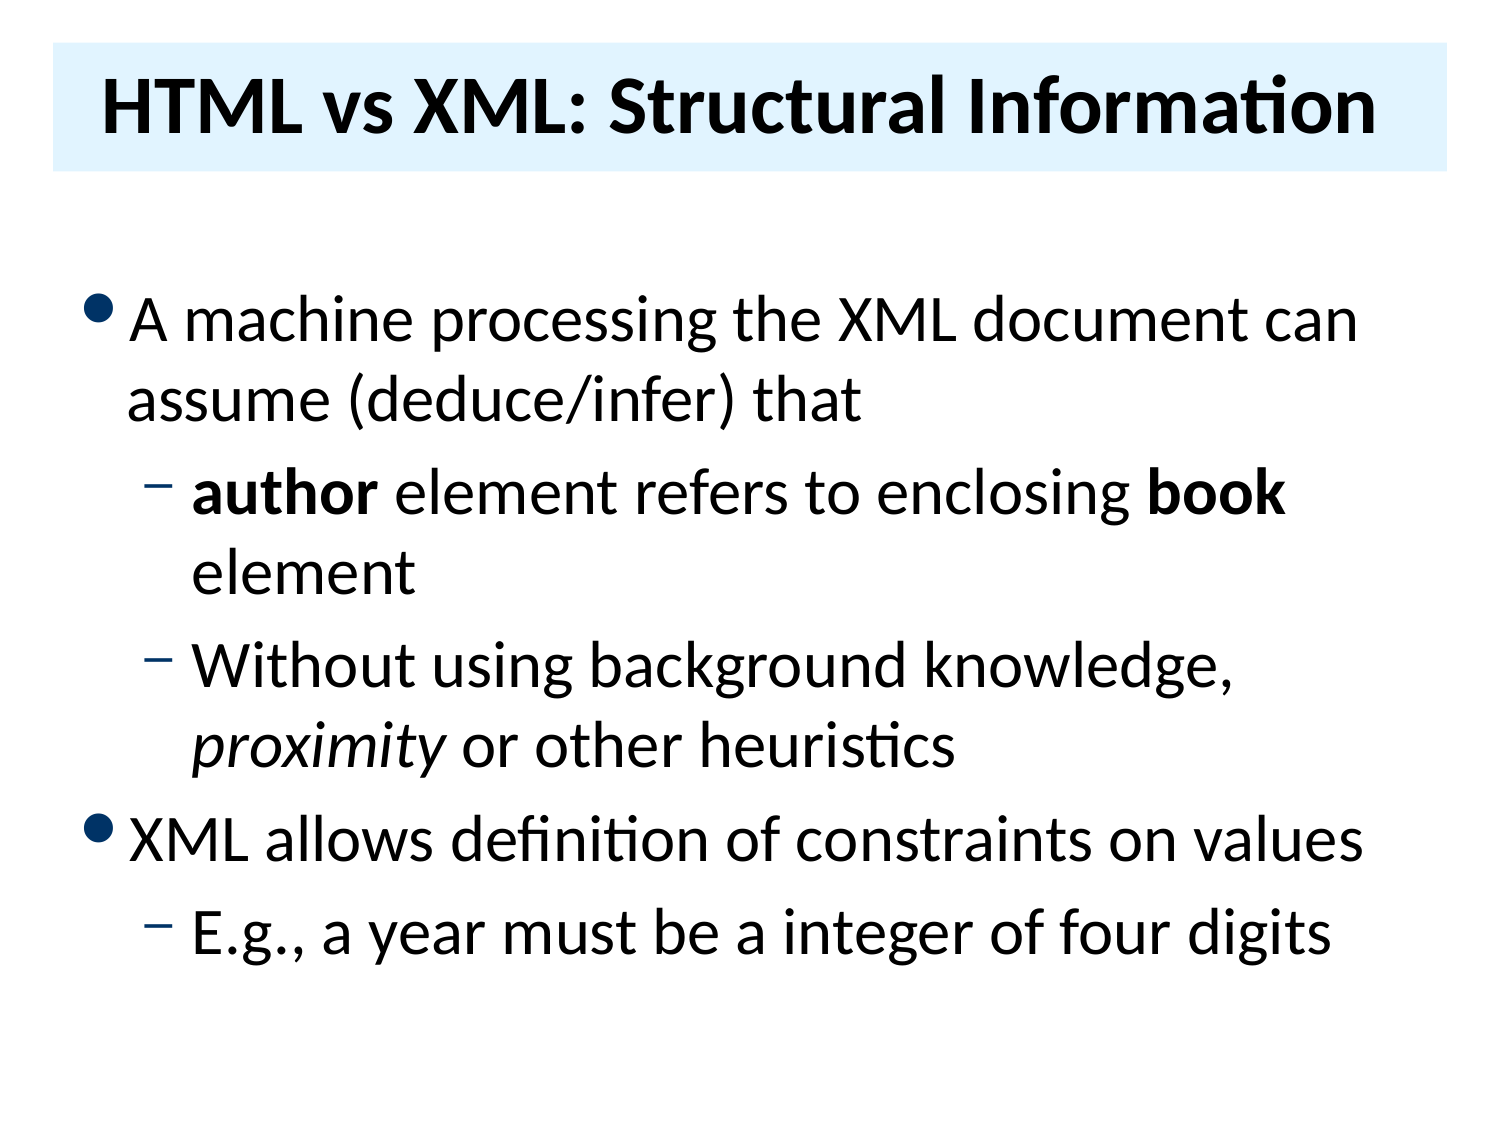

# HTML vs XML: Structural Information
A machine processing the XML document can assume (deduce/infer) that
author element refers to enclosing book element
Without using background knowledge, proximity or other heuristics
XML allows definition of constraints on values
E.g., a year must be a integer of four digits